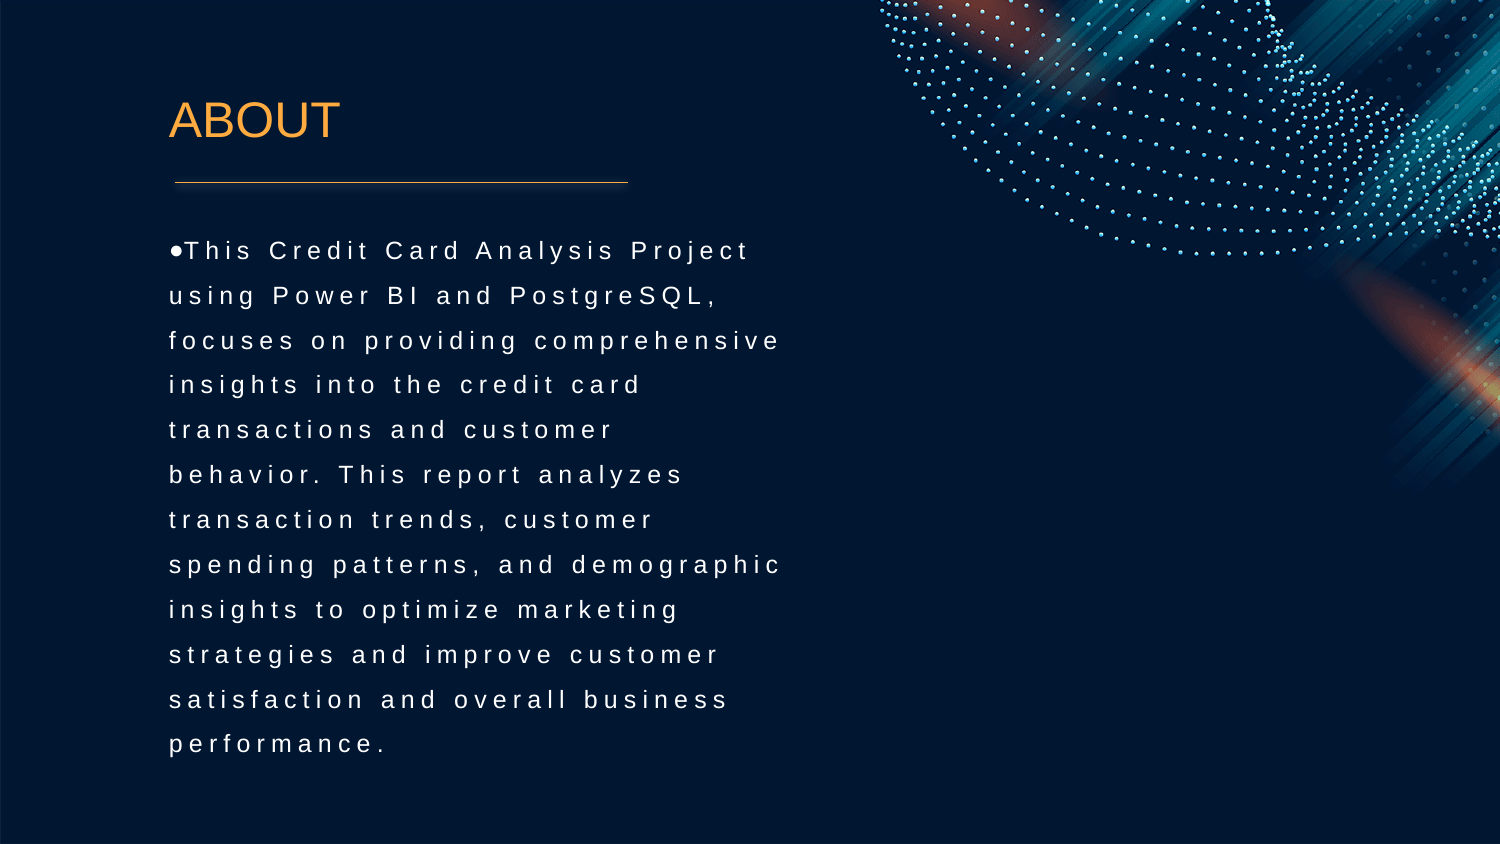

# ABOUT
This Credit Card Analysis Project using Power BI and PostgreSQL, focuses on providing comprehensive insights into the credit card transactions and customer behavior. This report analyzes transaction trends, customer spending patterns, and demographic insights to optimize marketing strategies and improve customer satisfaction and overall business performance.